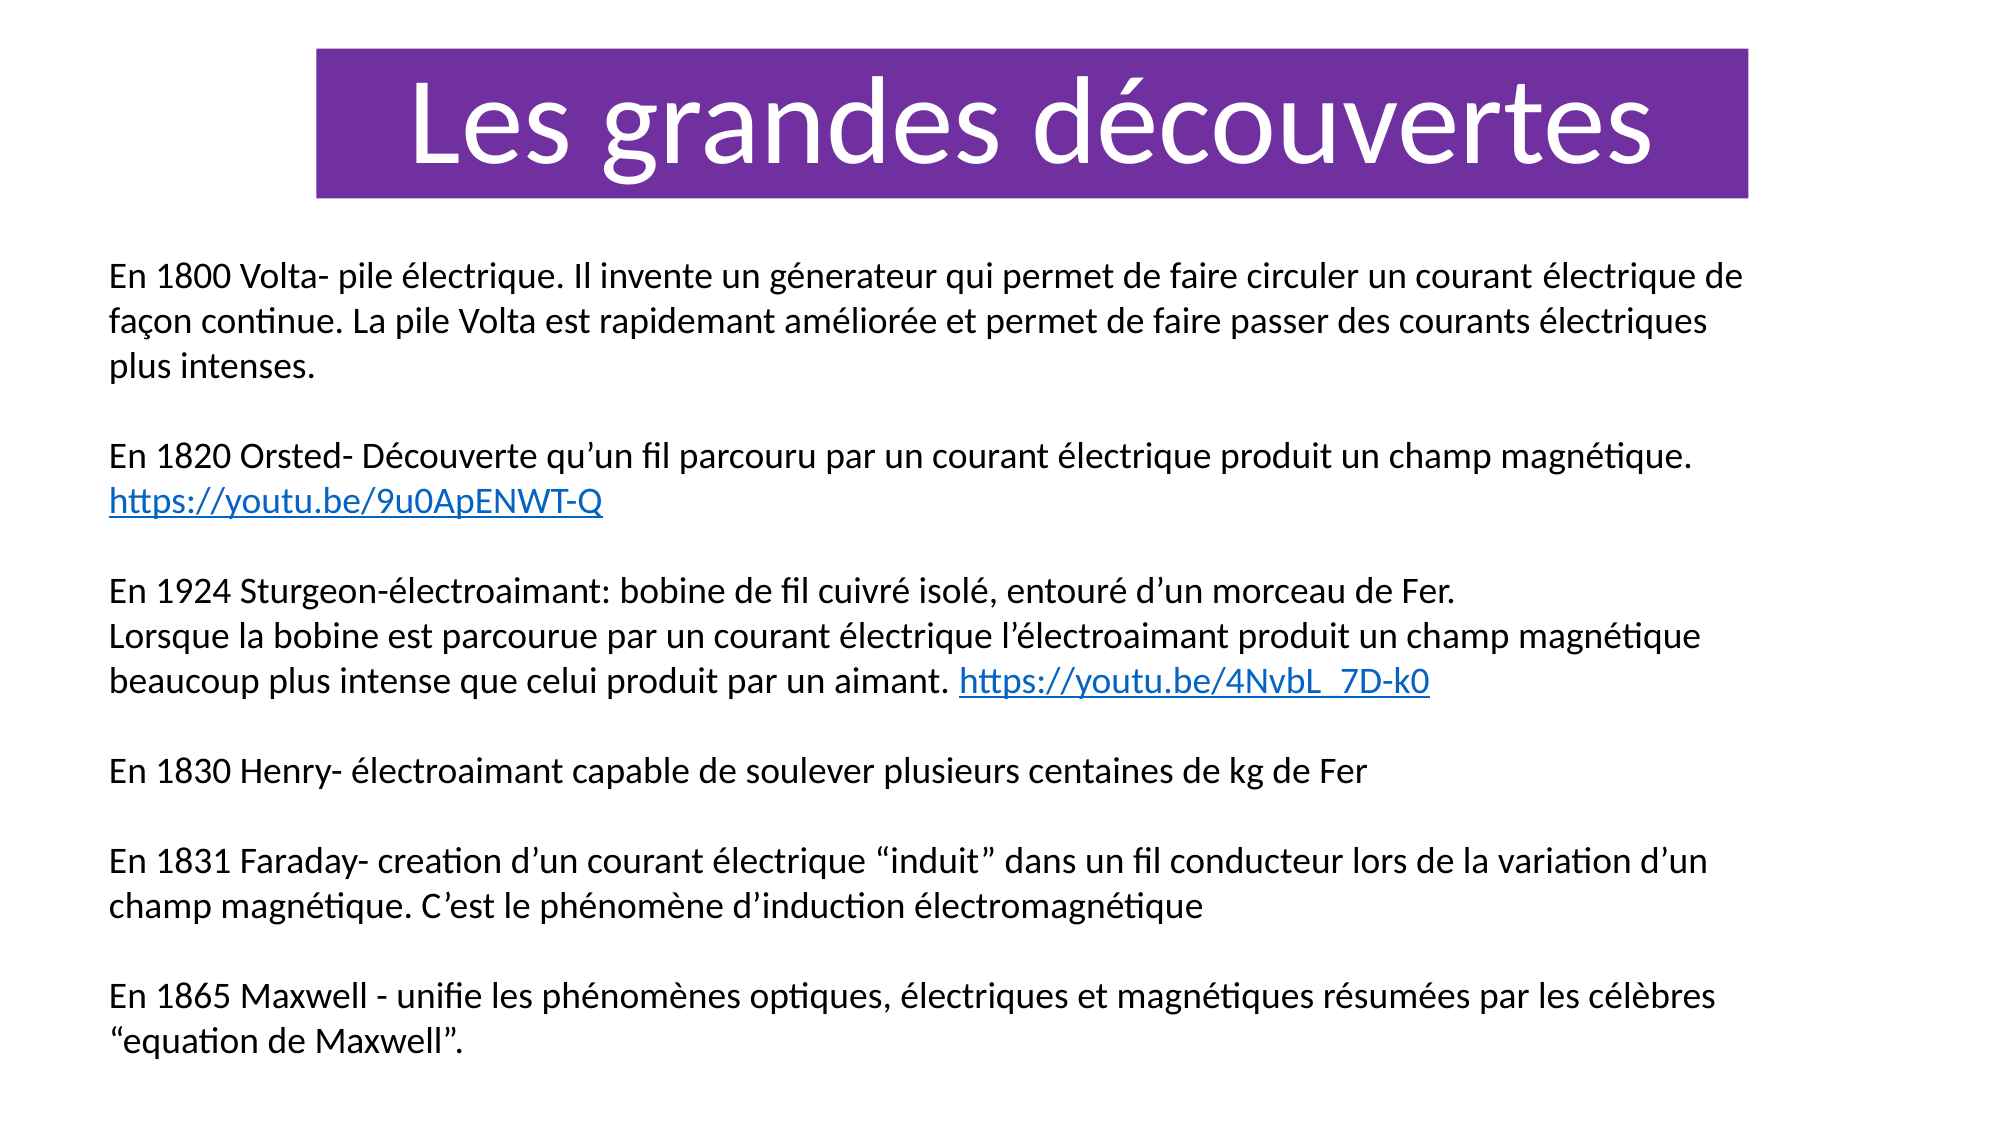

Les grandes découvertes

En 1800 Volta- pile électrique. Il invente un génerateur qui permet de faire circuler un courant électrique de façon continue. La pile Volta est rapidemant améliorée et permet de faire passer des courants électriques plus intenses.

En 1820 Orsted- Découverte qu’un fil parcouru par un courant électrique produit un champ magnétique. https://youtu.be/9u0ApENWT-Q

En 1924 Sturgeon-électroaimant: bobine de fil cuivré isolé, entouré d’un morceau de Fer.
Lorsque la bobine est parcourue par un courant électrique l’électroaimant produit un champ magnétique beaucoup plus intense que celui produit par un aimant. https://youtu.be/4NvbL_7D-k0

En 1830 Henry- électroaimant capable de soulever plusieurs centaines de kg de Fer

En 1831 Faraday- creation d’un courant électrique “induit” dans un fil conducteur lors de la variation d’un champ magnétique. C’est le phénomène d’induction électromagnétique

En 1865 Maxwell - unifie les phénomènes optiques, électriques et magnétiques résumées par les célèbres “equation de Maxwell”.